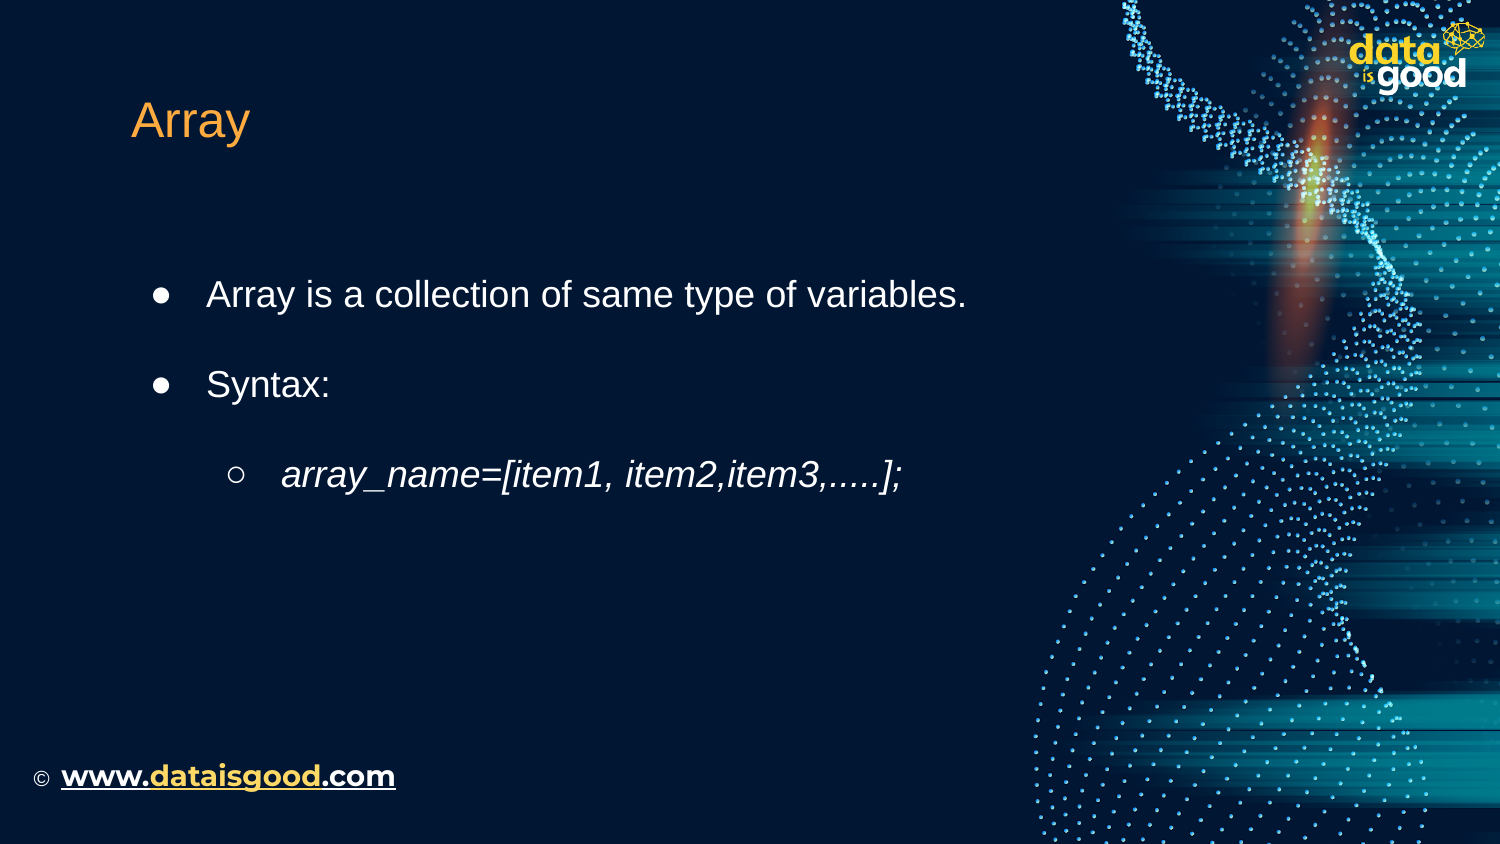

# Array
Array is a collection of same type of variables.
Syntax:
array_name=[item1, item2,item3,.....];